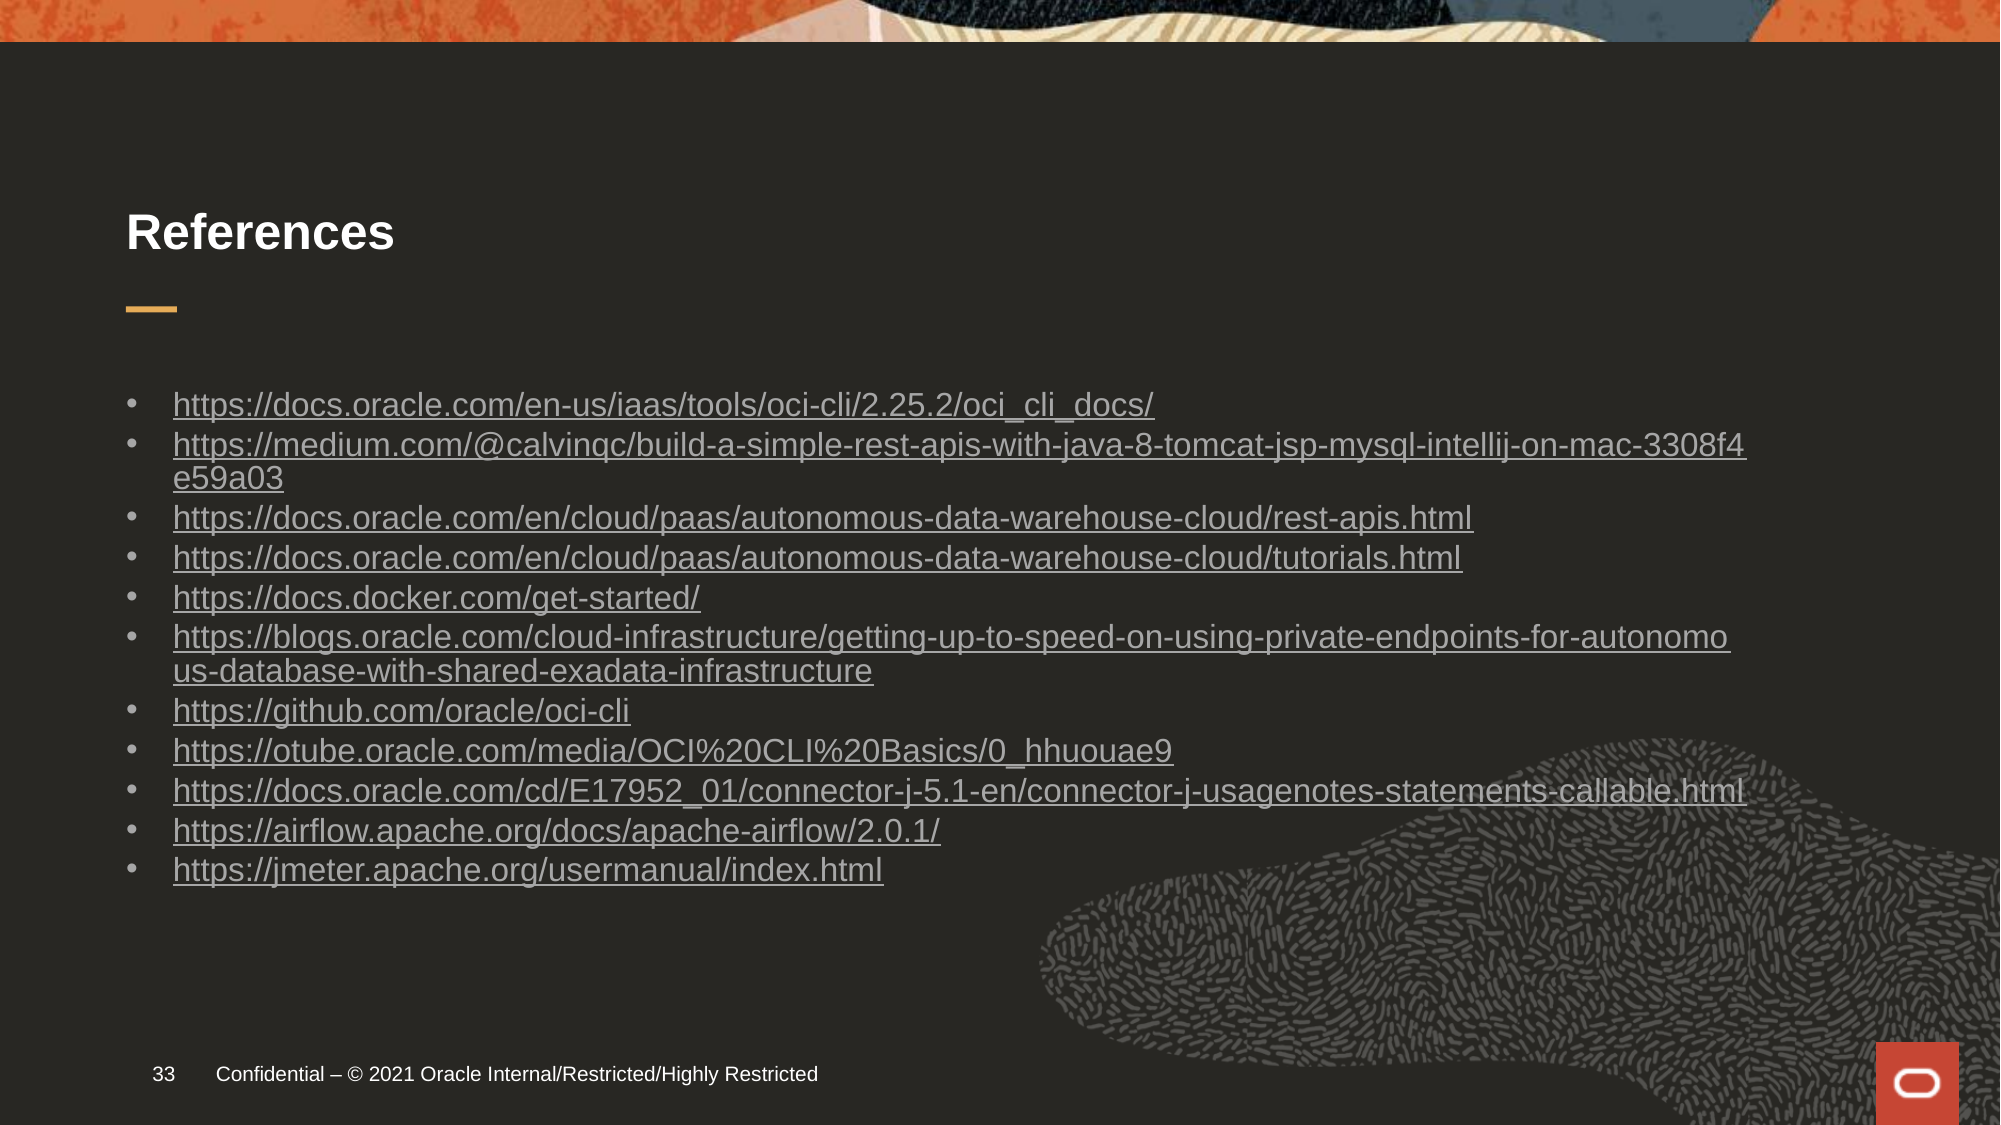

# References
https://docs.oracle.com/en-us/iaas/tools/oci-cli/2.25.2/oci_cli_docs/
https://medium.com/@calvinqc/build-a-simple-rest-apis-with-java-8-tomcat-jsp-mysql-intellij-on-mac-3308f4e59a03
https://docs.oracle.com/en/cloud/paas/autonomous-data-warehouse-cloud/rest-apis.html
https://docs.oracle.com/en/cloud/paas/autonomous-data-warehouse-cloud/tutorials.html
https://docs.docker.com/get-started/
https://blogs.oracle.com/cloud-infrastructure/getting-up-to-speed-on-using-private-endpoints-for-autonomous-database-with-shared-exadata-infrastructure
https://github.com/oracle/oci-cli
https://otube.oracle.com/media/OCI%20CLI%20Basics/0_hhuouae9
https://docs.oracle.com/cd/E17952_01/connector-j-5.1-en/connector-j-usagenotes-statements-callable.html
https://airflow.apache.org/docs/apache-airflow/2.0.1/
https://jmeter.apache.org/usermanual/index.html

33
Confidential – © 2021 Oracle Internal/Restricted/Highly Restricted